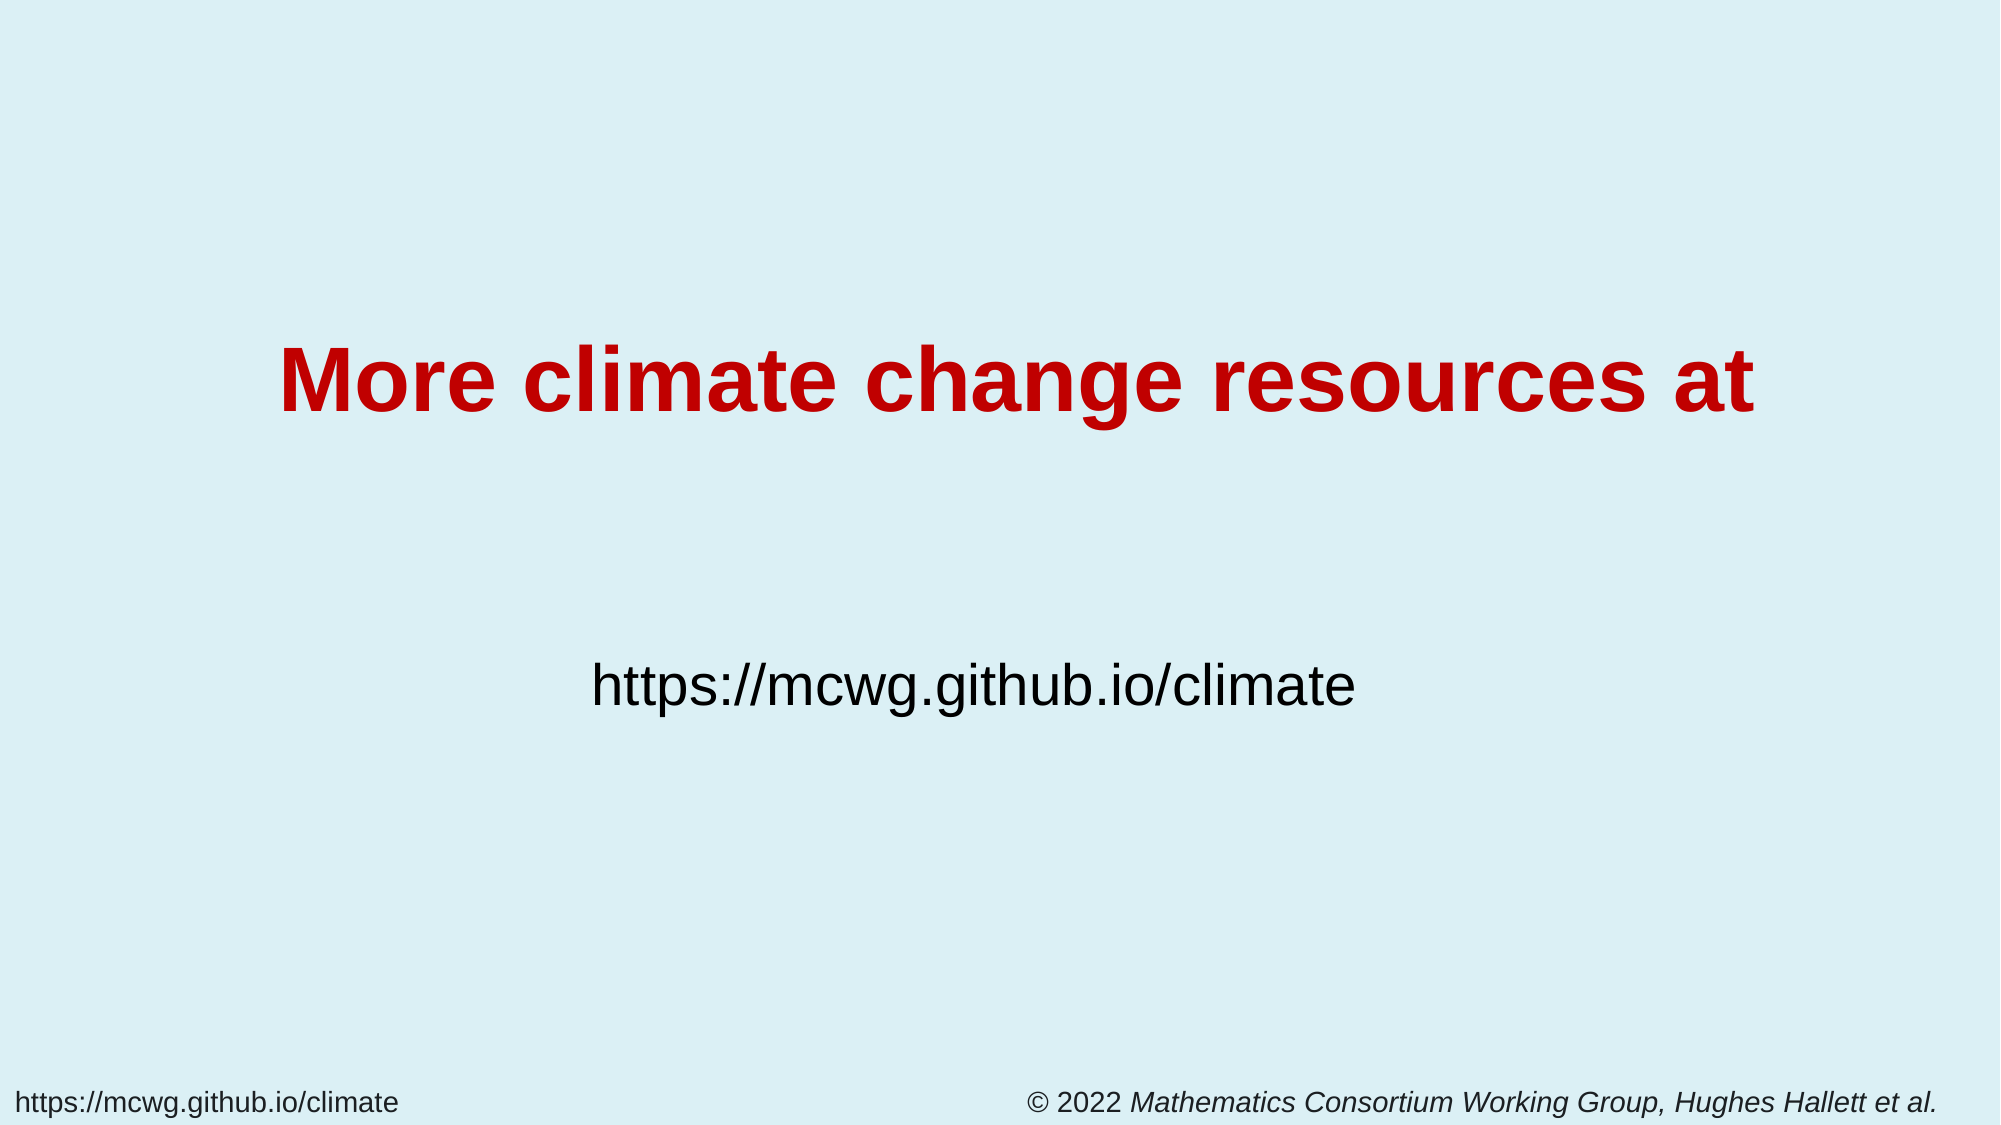

# More climate change resources at

https://mcwg.github.io/climate

© 2022 Mathematics Consortium Working Group, Hughes Hallett et al.
https://mcwg.github.io/climate